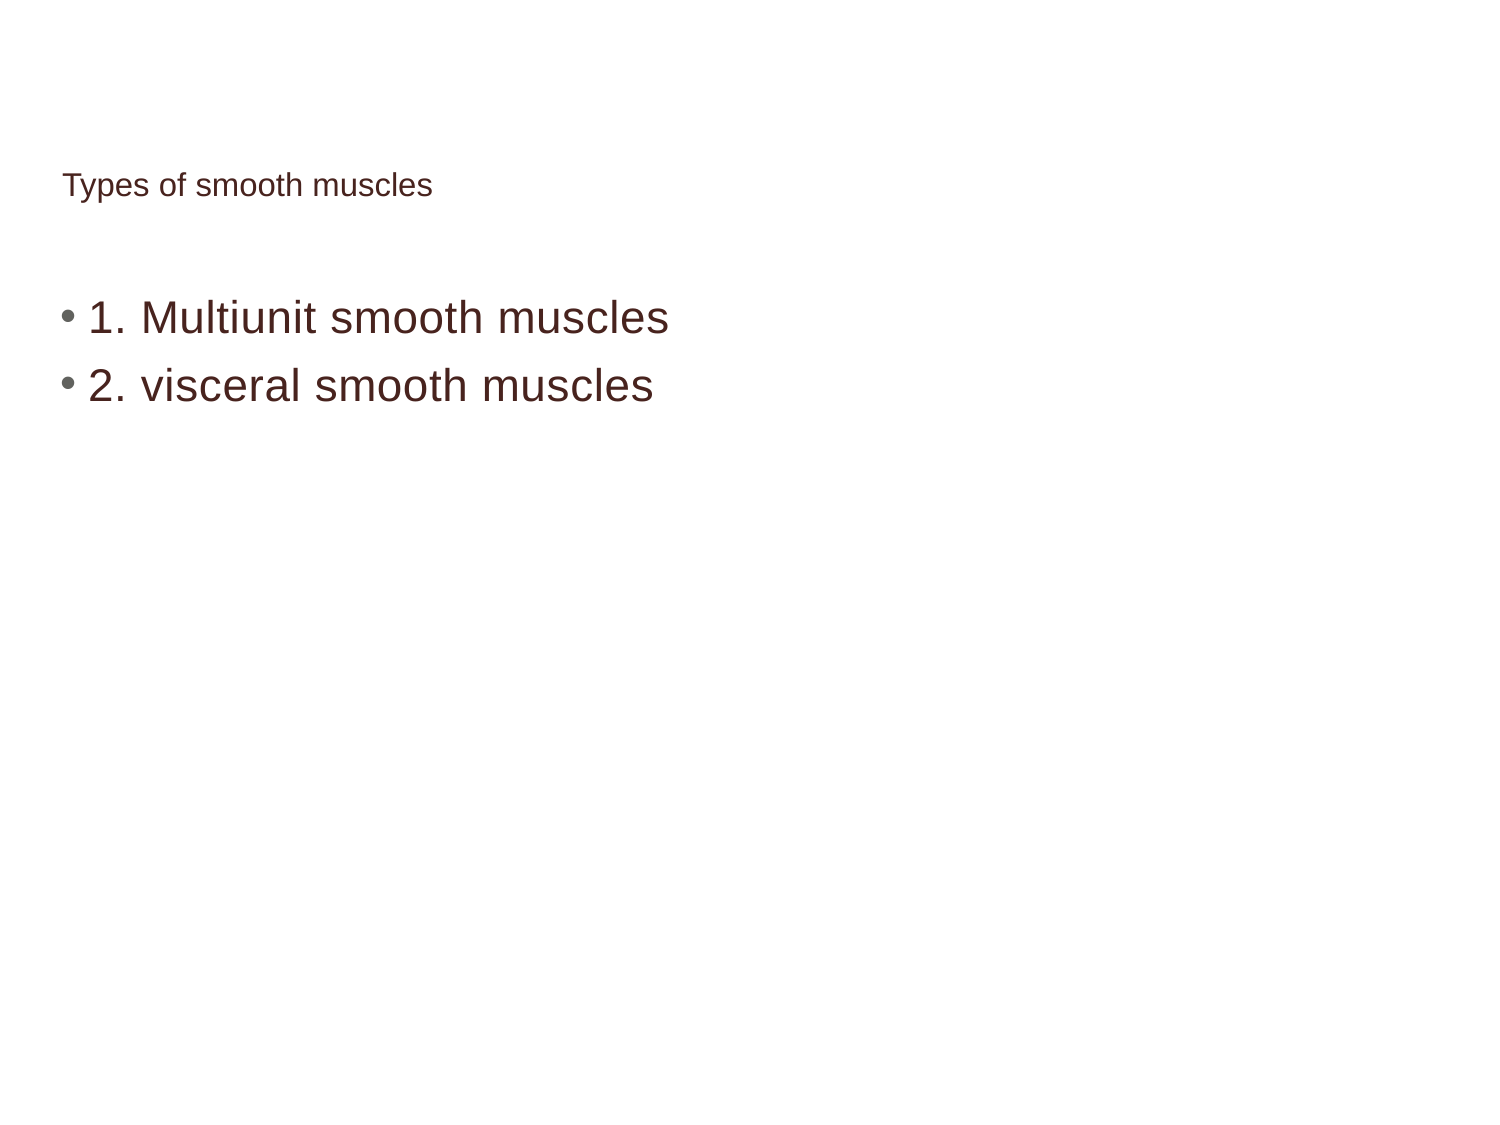

# Types of smooth muscles

1. Multiunit smooth muscles
2. visceral smooth muscles